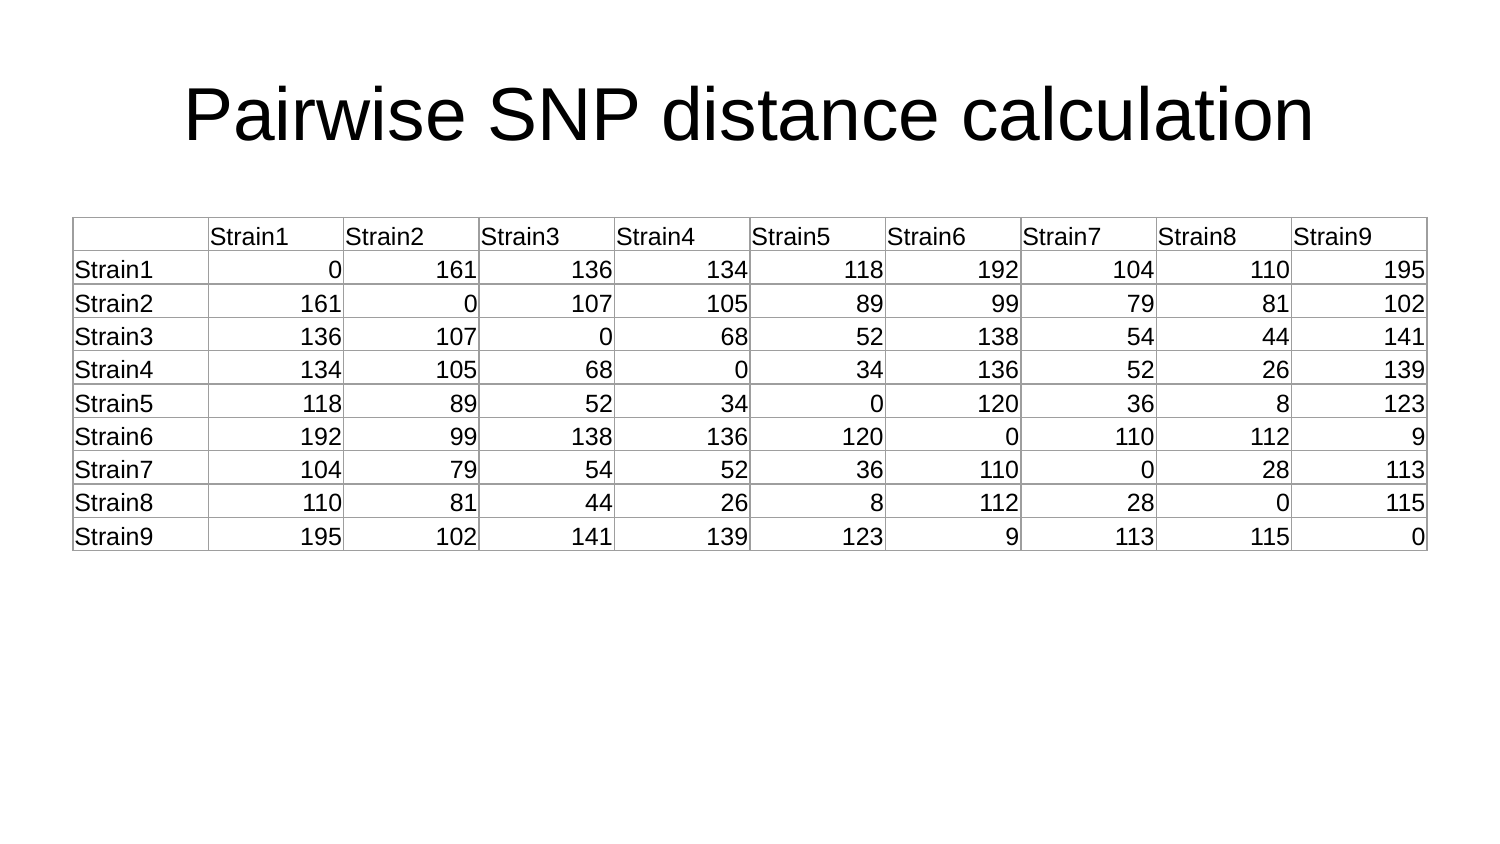

# Pairwise SNP distance calculation
|  | Strain1 | Strain2 | Strain3 | Strain4 | Strain5 | Strain6 | Strain7 | Strain8 | Strain9 |
| --- | --- | --- | --- | --- | --- | --- | --- | --- | --- |
| Strain1 | 0 | 161 | 136 | 134 | 118 | 192 | 104 | 110 | 195 |
| Strain2 | 161 | 0 | 107 | 105 | 89 | 99 | 79 | 81 | 102 |
| Strain3 | 136 | 107 | 0 | 68 | 52 | 138 | 54 | 44 | 141 |
| Strain4 | 134 | 105 | 68 | 0 | 34 | 136 | 52 | 26 | 139 |
| Strain5 | 118 | 89 | 52 | 34 | 0 | 120 | 36 | 8 | 123 |
| Strain6 | 192 | 99 | 138 | 136 | 120 | 0 | 110 | 112 | 9 |
| Strain7 | 104 | 79 | 54 | 52 | 36 | 110 | 0 | 28 | 113 |
| Strain8 | 110 | 81 | 44 | 26 | 8 | 112 | 28 | 0 | 115 |
| Strain9 | 195 | 102 | 141 | 139 | 123 | 9 | 113 | 115 | 0 |